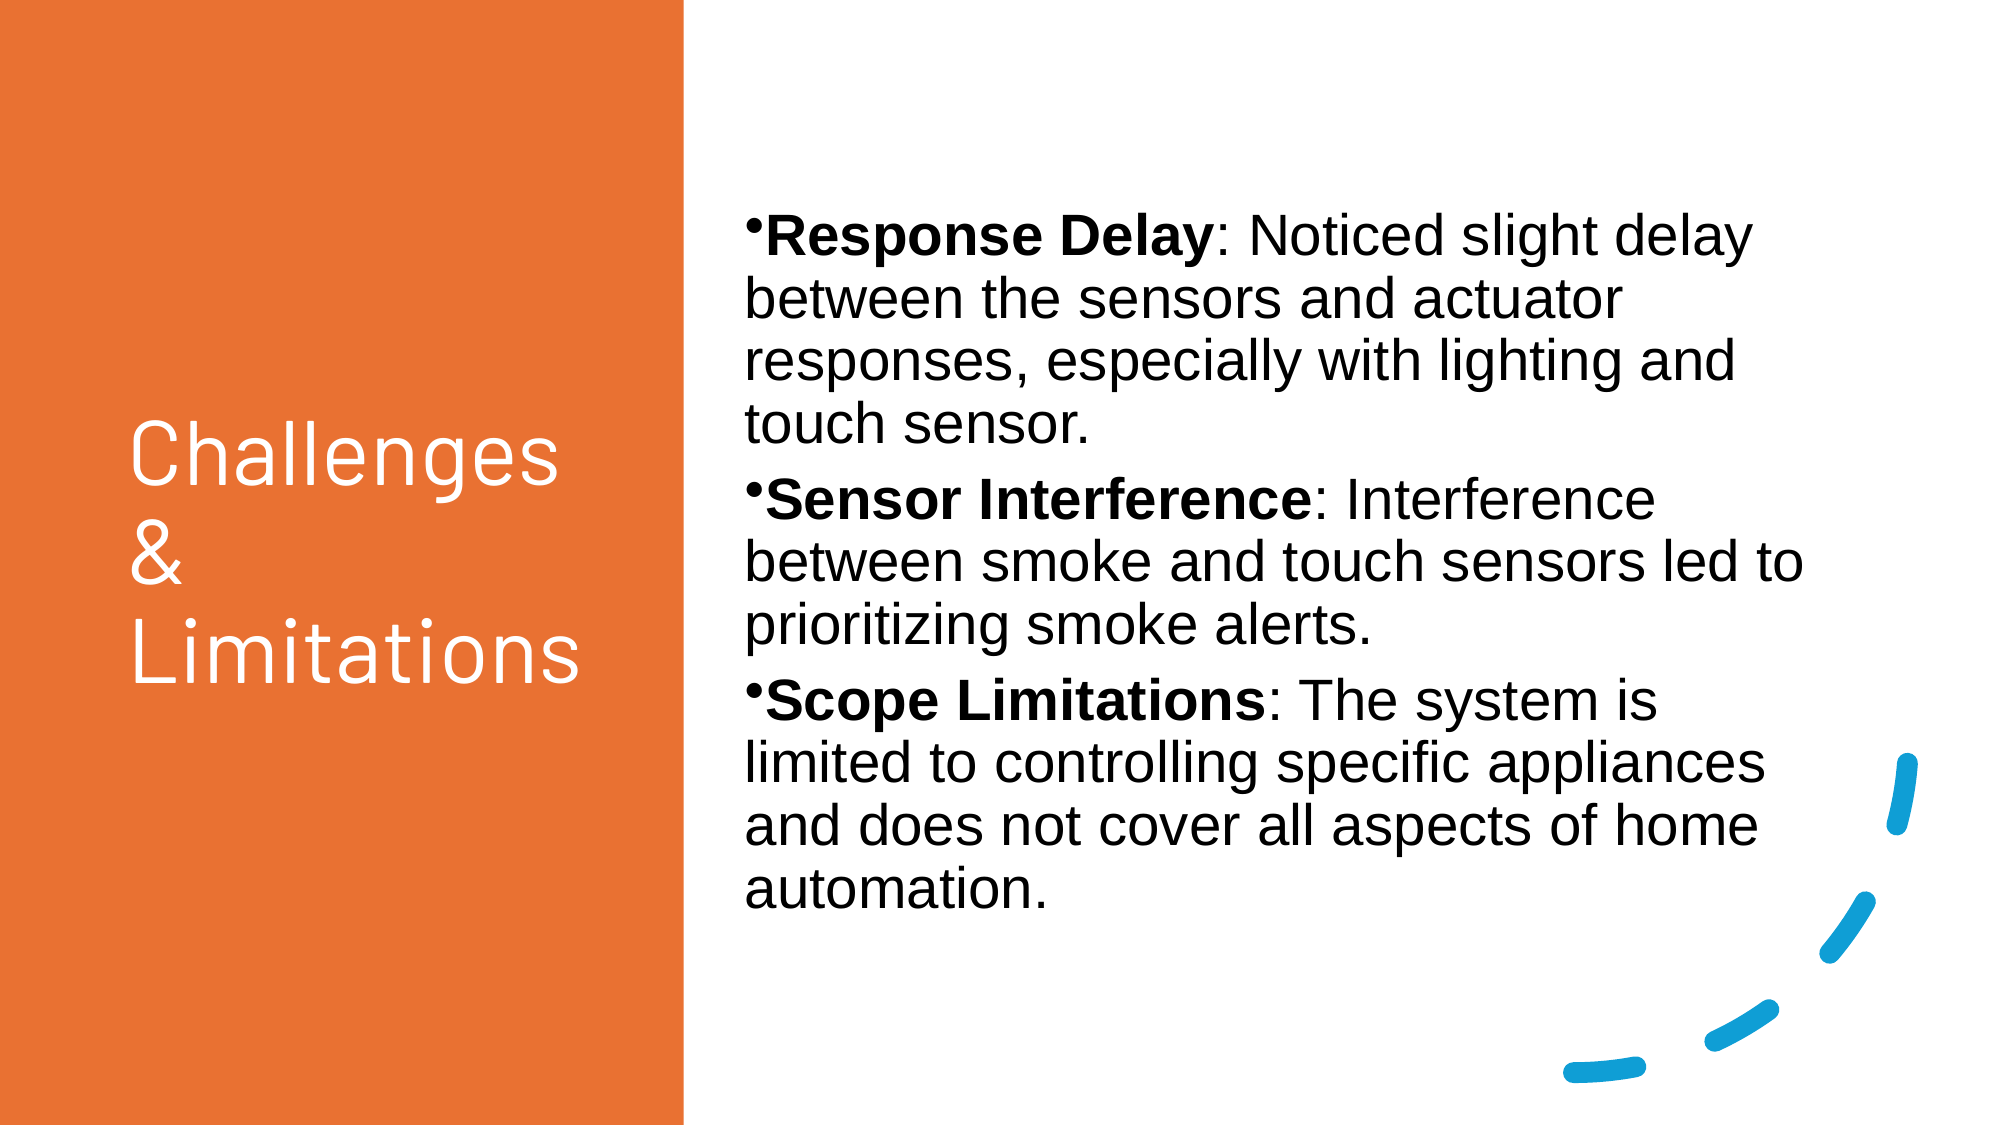

# Challenges & Limitations
Response Delay: Noticed slight delay between the sensors and actuator responses, especially with lighting and touch sensor.
Sensor Interference: Interference between smoke and touch sensors led to prioritizing smoke alerts.
Scope Limitations: The system is limited to controlling specific appliances and does not cover all aspects of home automation.